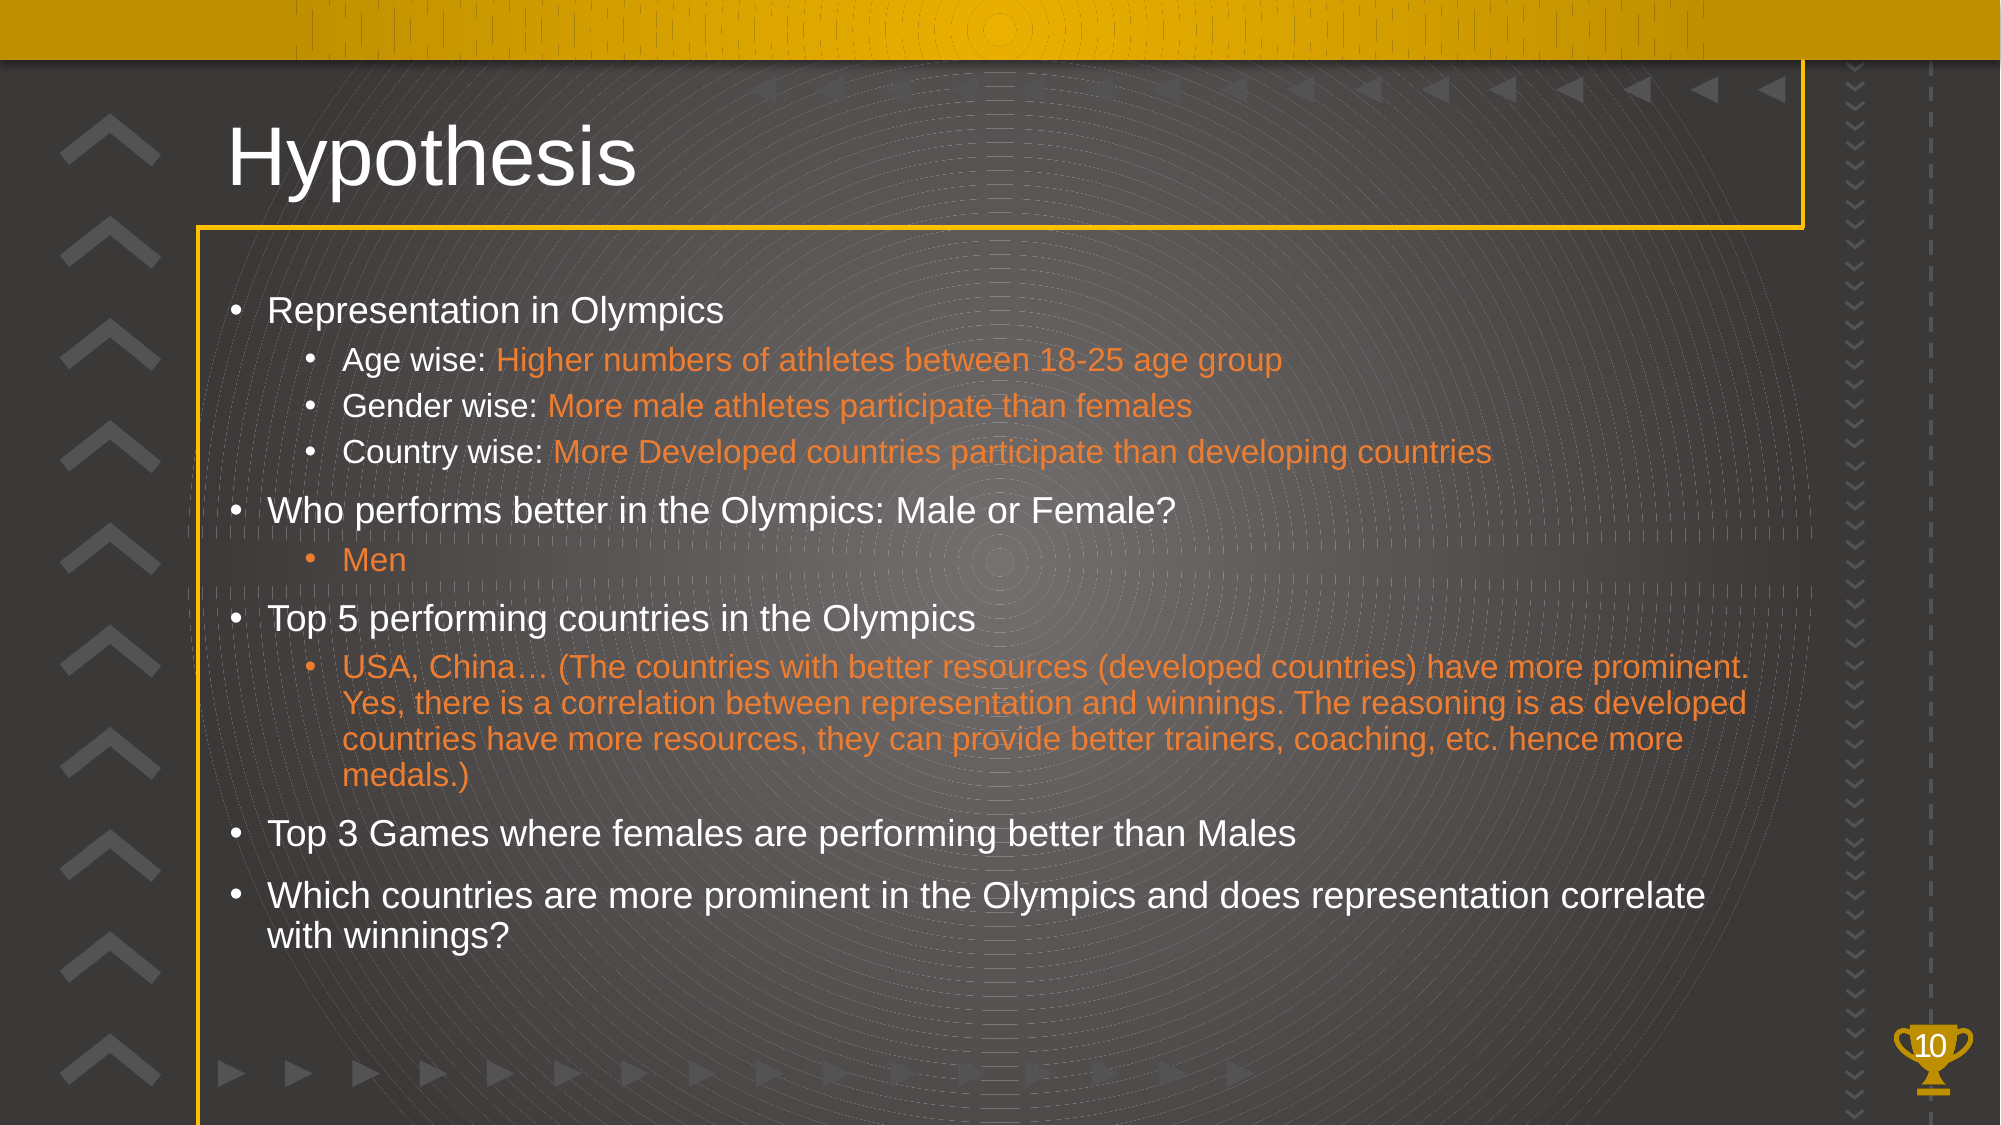

# Hypothesis
Representation in Olympics
Age wise: Higher numbers of athletes between 18-25 age group
Gender wise: More male athletes participate than females
Country wise: More Developed countries participate than developing countries
Who performs better in the Olympics: Male or Female?
Men
Top 5 performing countries in the Olympics
USA, China… (The countries with better resources (developed countries) have more prominent. Yes, there is a correlation between representation and winnings. The reasoning is as developed countries have more resources, they can provide better trainers, coaching, etc. hence more medals.)
Top 3 Games where females are performing better than Males
Which countries are more prominent in the Olympics and does representation correlate with winnings?

10